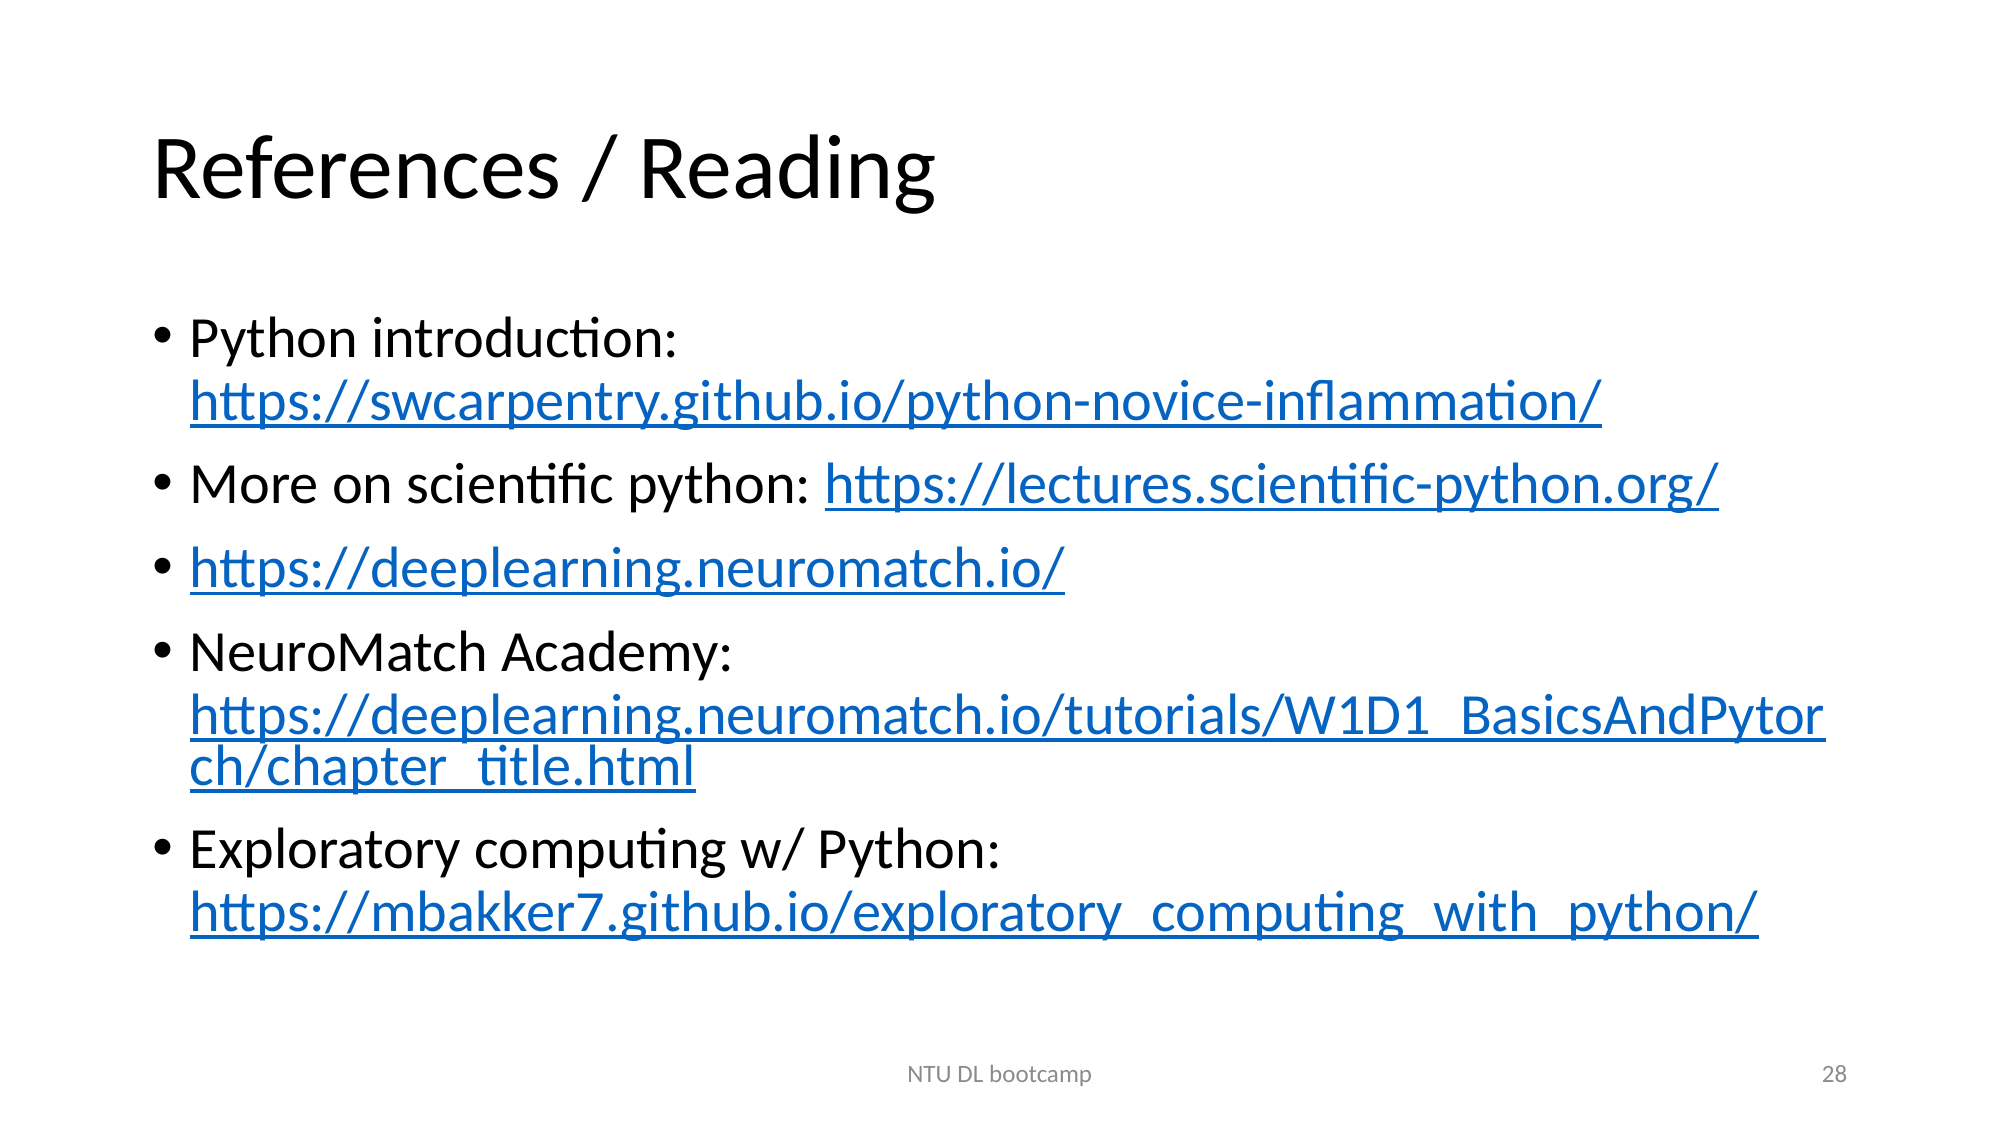

# References / Reading
Python introduction: https://swcarpentry.github.io/python-novice-inflammation/
More on scientific python: https://lectures.scientific-python.org/
https://deeplearning.neuromatch.io/
NeuroMatch Academy: https://deeplearning.neuromatch.io/tutorials/W1D1_BasicsAndPytorch/chapter_title.html
Exploratory computing w/ Python: https://mbakker7.github.io/exploratory_computing_with_python/

NTU DL bootcamp
28